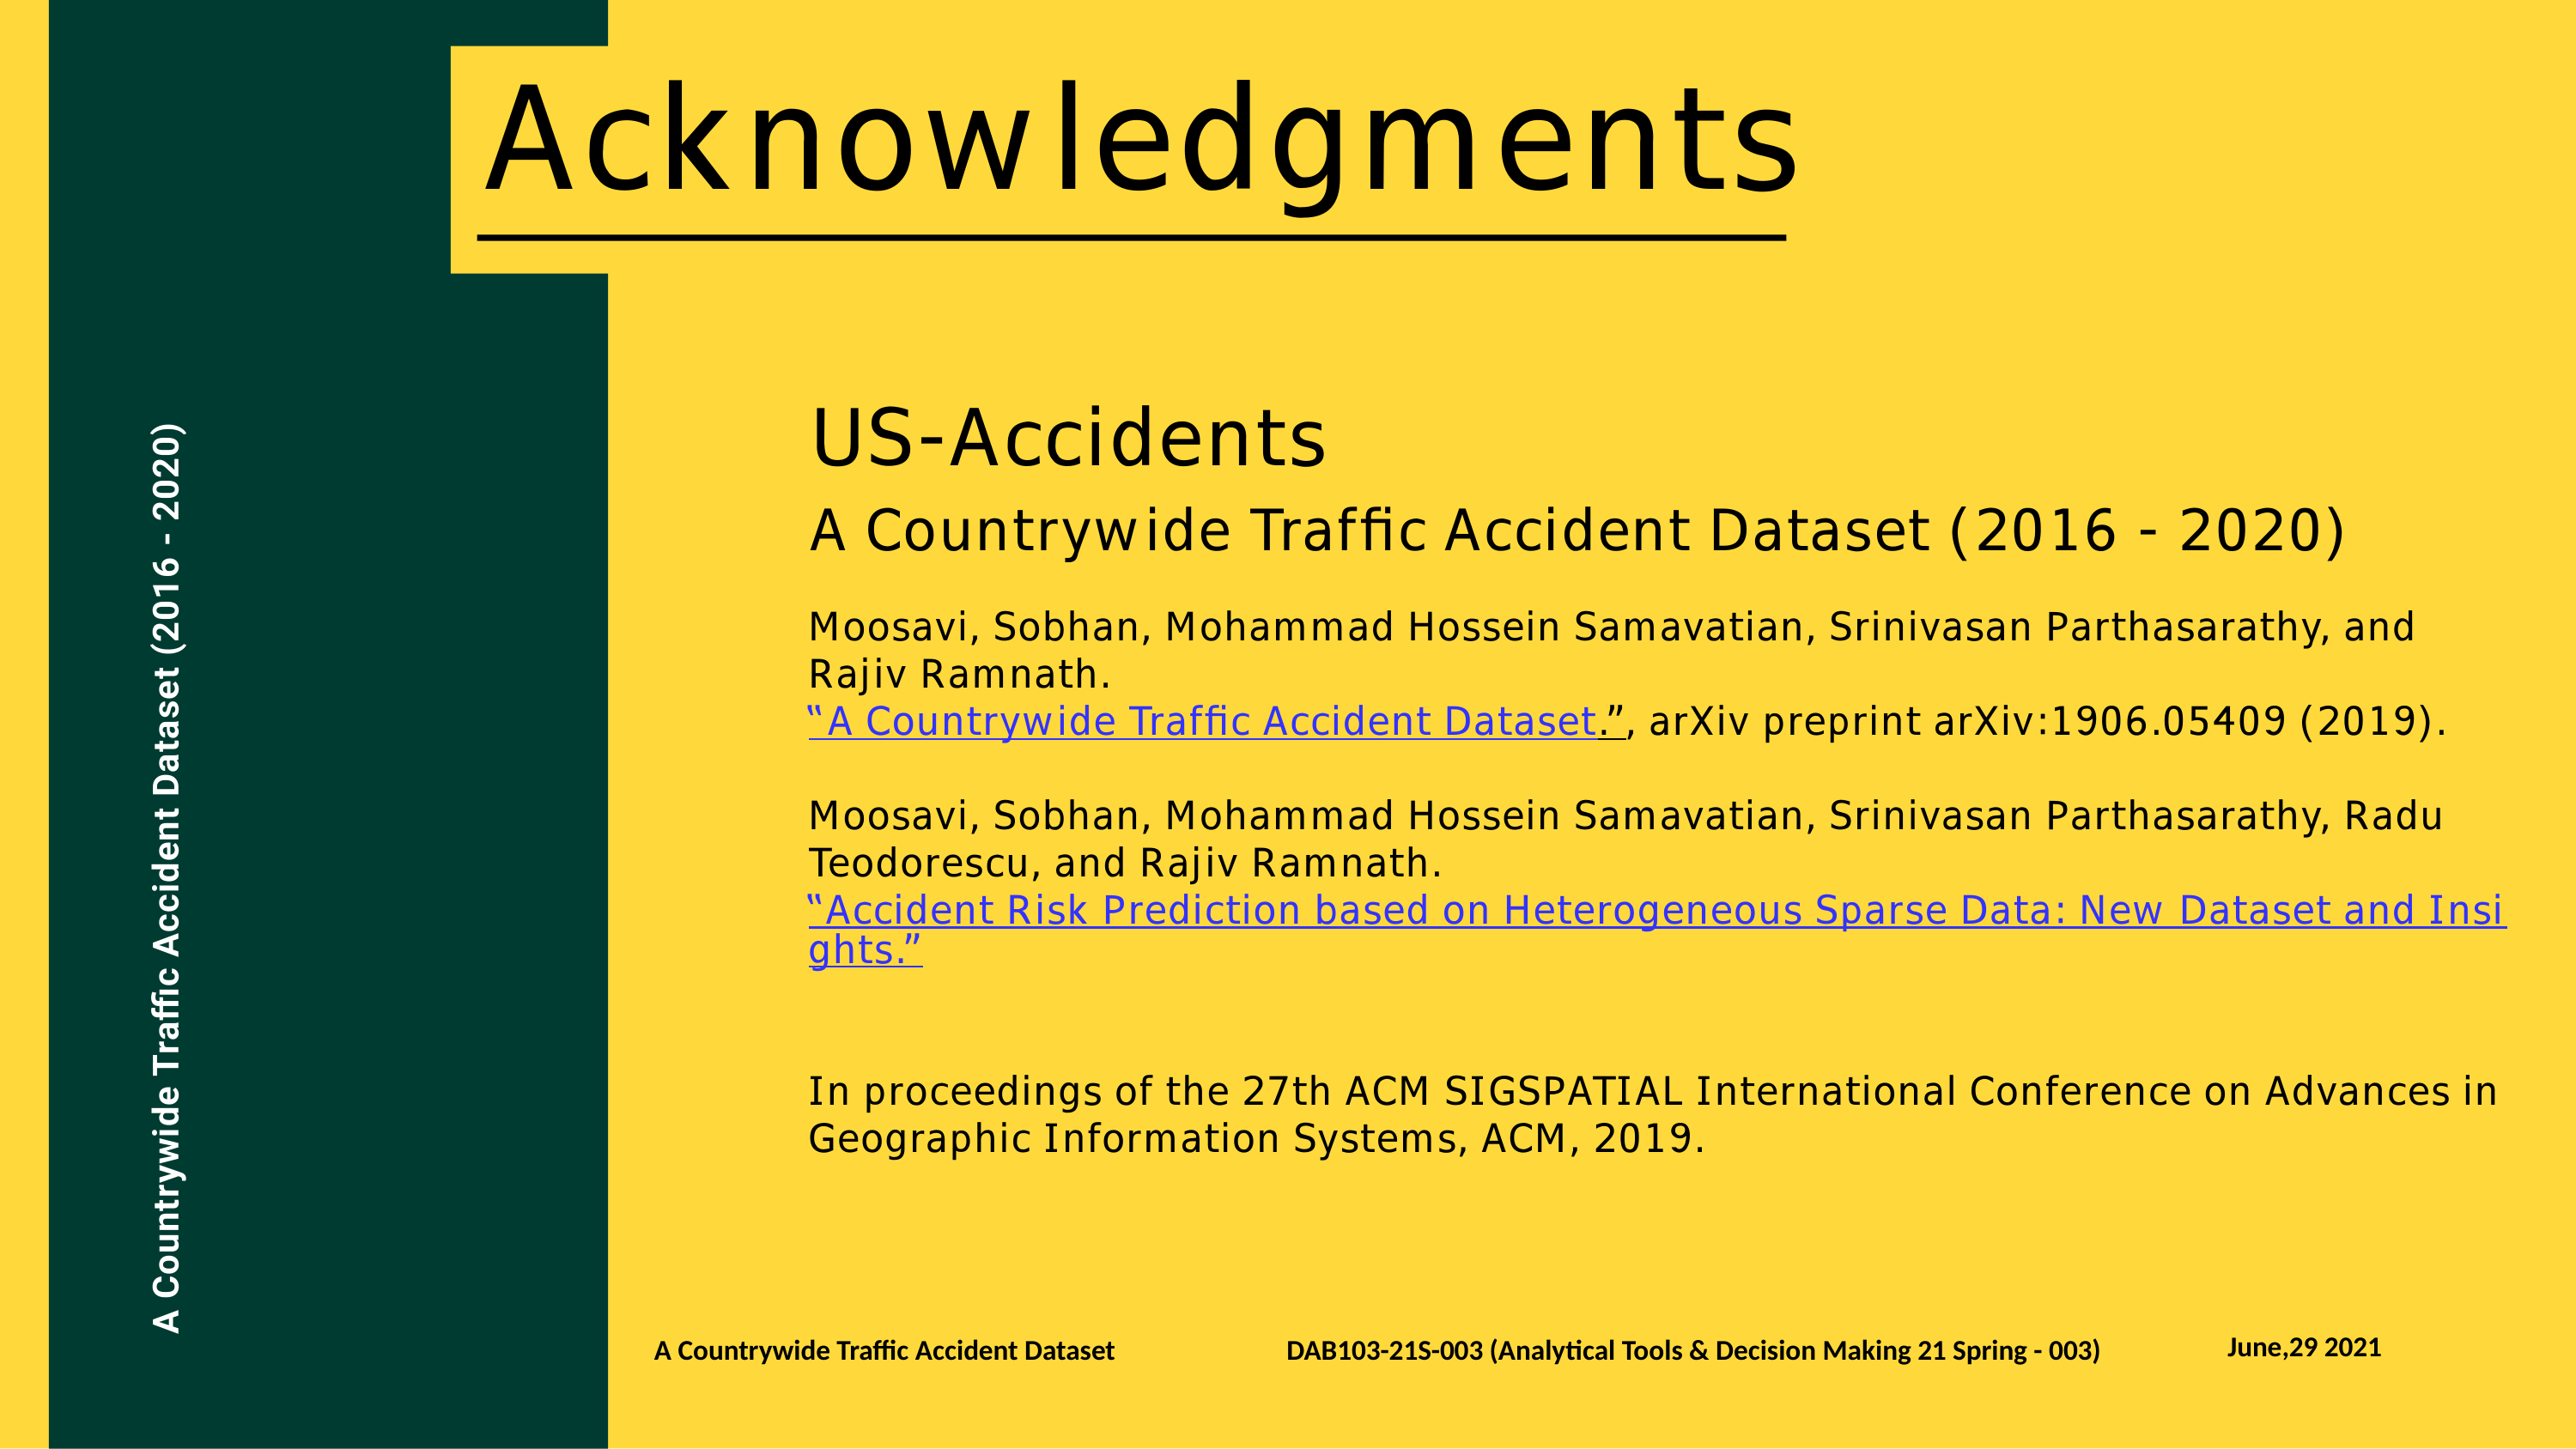

Acknowledgments
A Countrywide Traffic Accident Dataset (2016 - 2020)

# US-Accidents A Countrywide Traffic Accident Dataset (2016 - 2020)
Moosavi, Sobhan, Mohammad Hossein Samavatian, Srinivasan Parthasarathy, and Rajiv Ramnath. 
“A Countrywide Traffic Accident Dataset.”, arXiv preprint arXiv:1906.05409 (2019).
Moosavi, Sobhan, Mohammad Hossein Samavatian, Srinivasan Parthasarathy, Radu Teodorescu, and Rajiv Ramnath. 
“Accident Risk Prediction based on Heterogeneous Sparse Data: New Dataset and Insights.” 
In proceedings of the 27th ACM SIGSPATIAL International Conference on Advances in Geographic Information Systems, ACM, 2019.
June,29 2021
A Countrywide Traffic Accident Dataset
DAB103-21S-003 (Analytical Tools & Decision Making 21 Spring - 003)